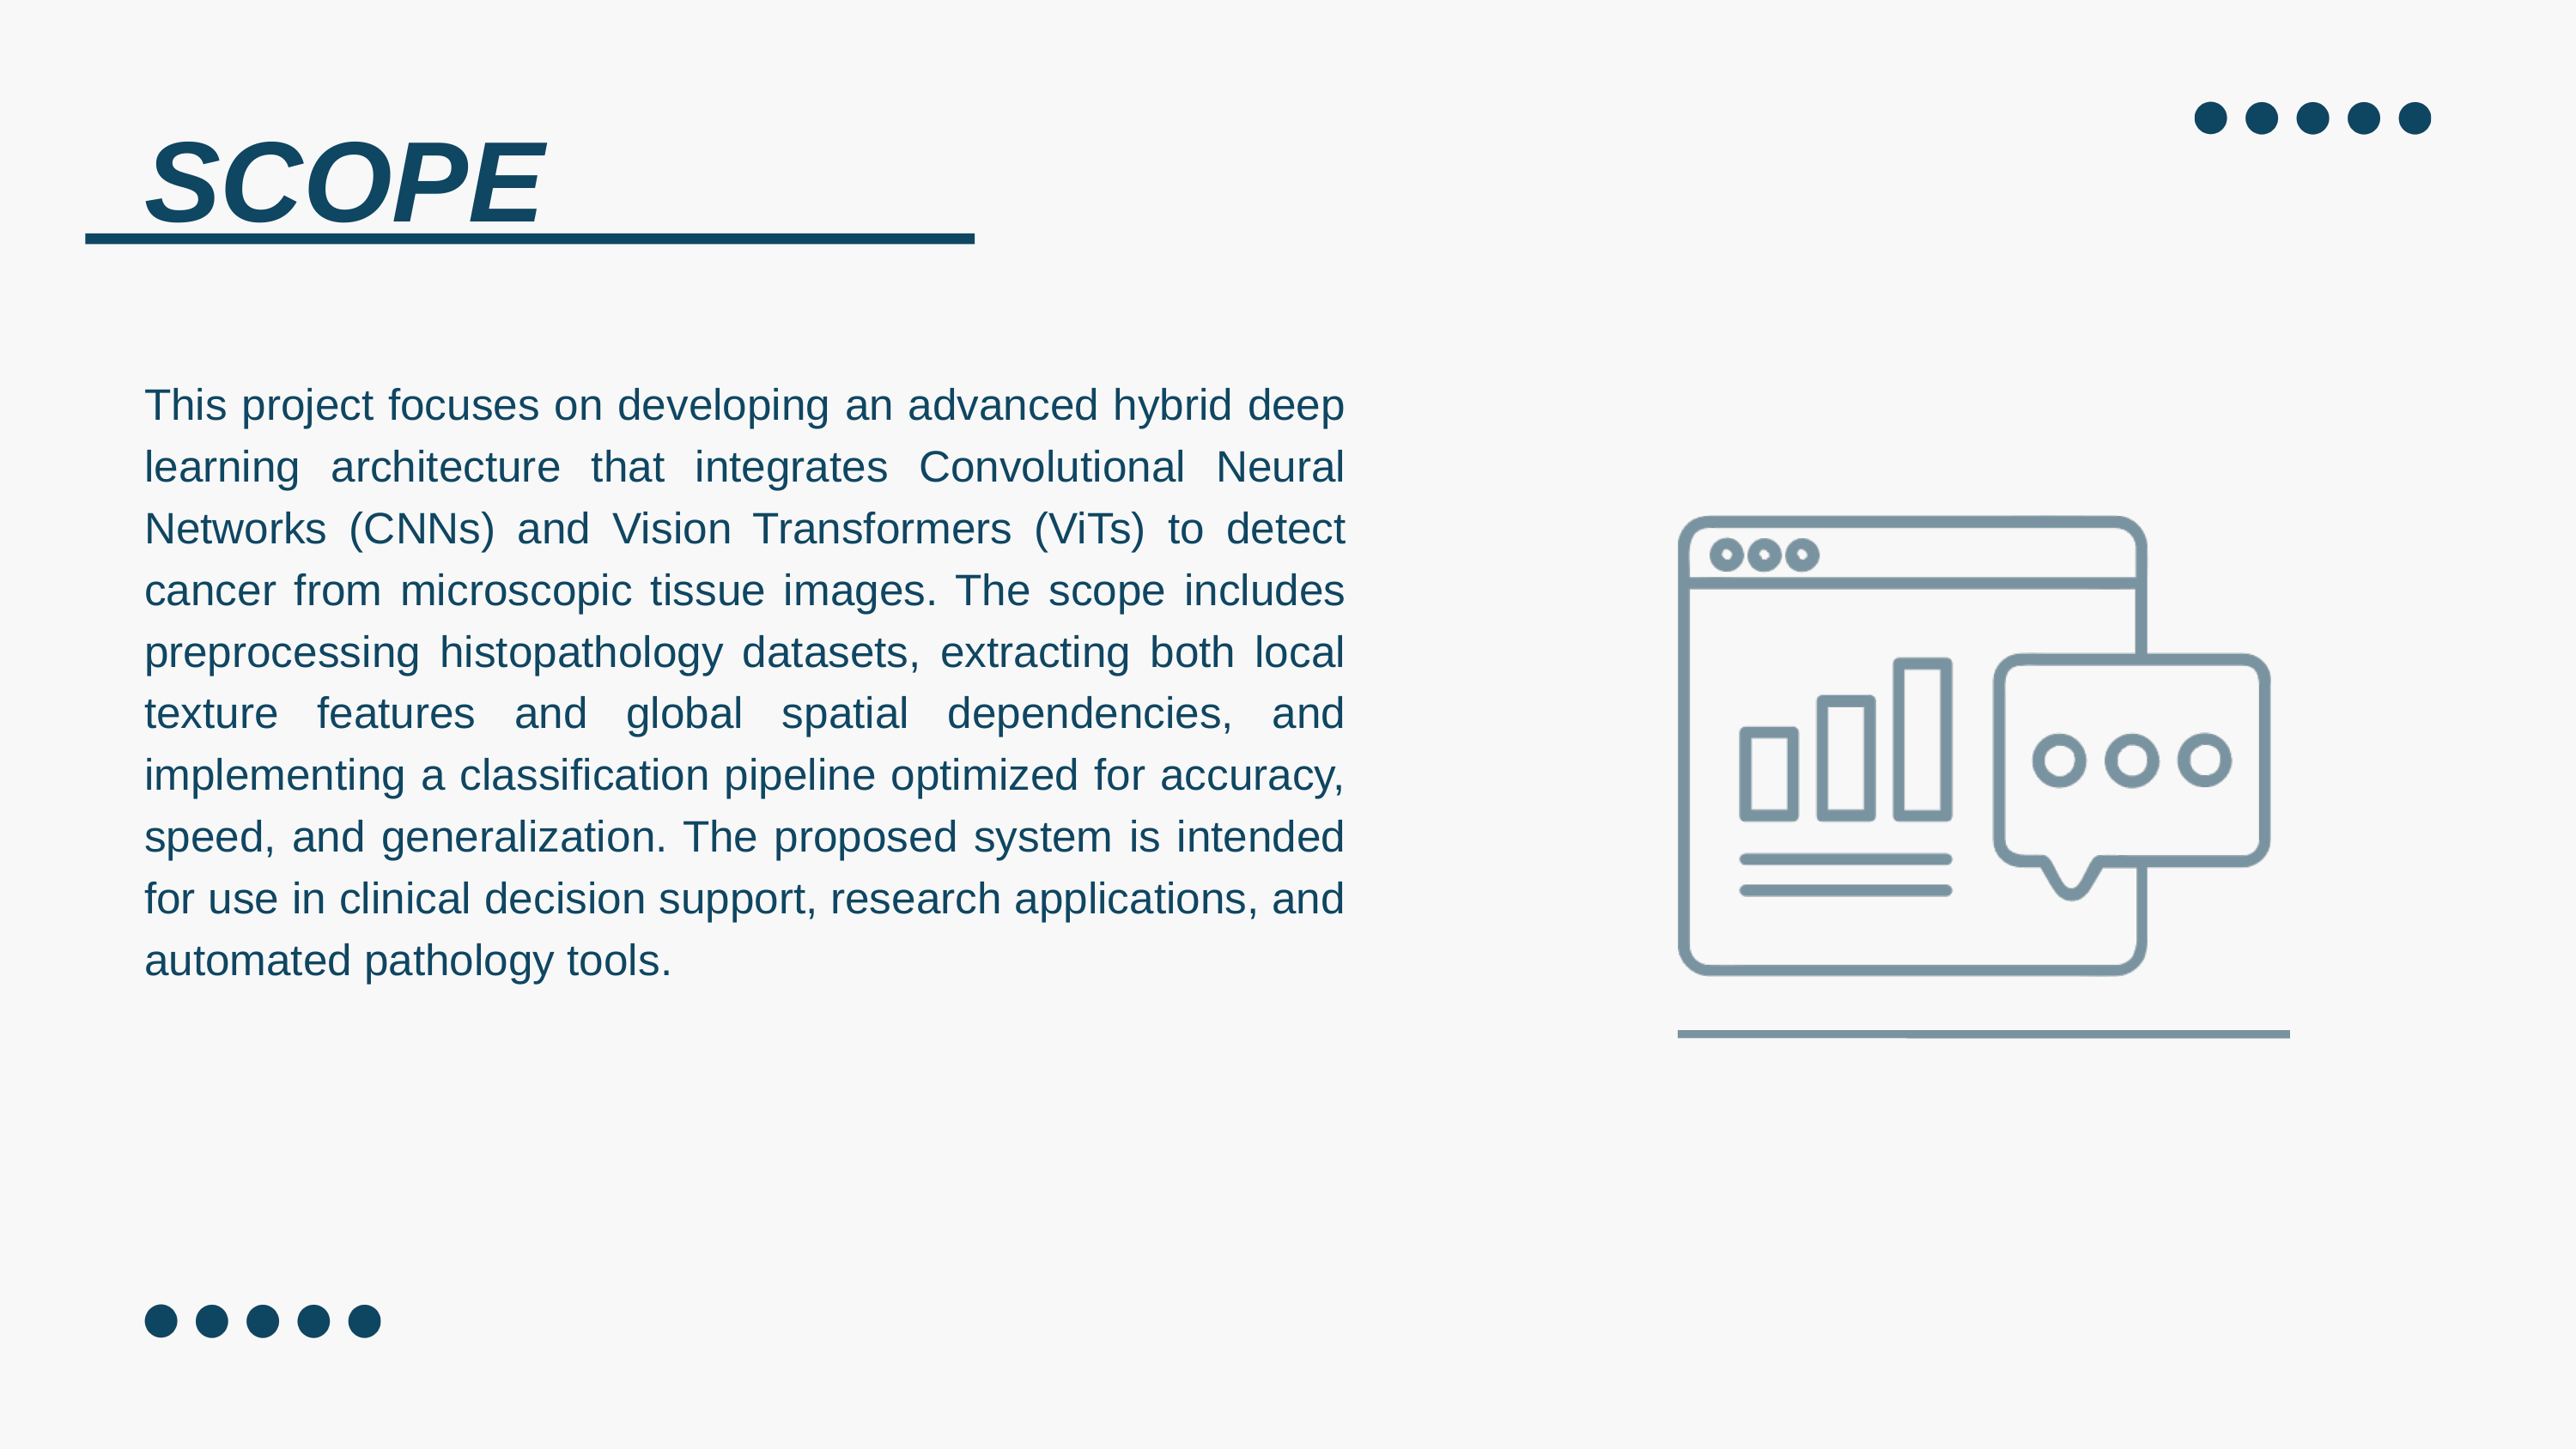

SCOPE

This project focuses on developing an advanced hybrid deep learning architecture that integrates Convolutional Neural Networks (CNNs) and Vision Transformers (ViTs) to detect cancer from microscopic tissue images. The scope includes preprocessing histopathology datasets, extracting both local texture features and global spatial dependencies, and implementing a classification pipeline optimized for accuracy, speed, and generalization. The proposed system is intended for use in clinical decision support, research applications, and automated pathology tools.